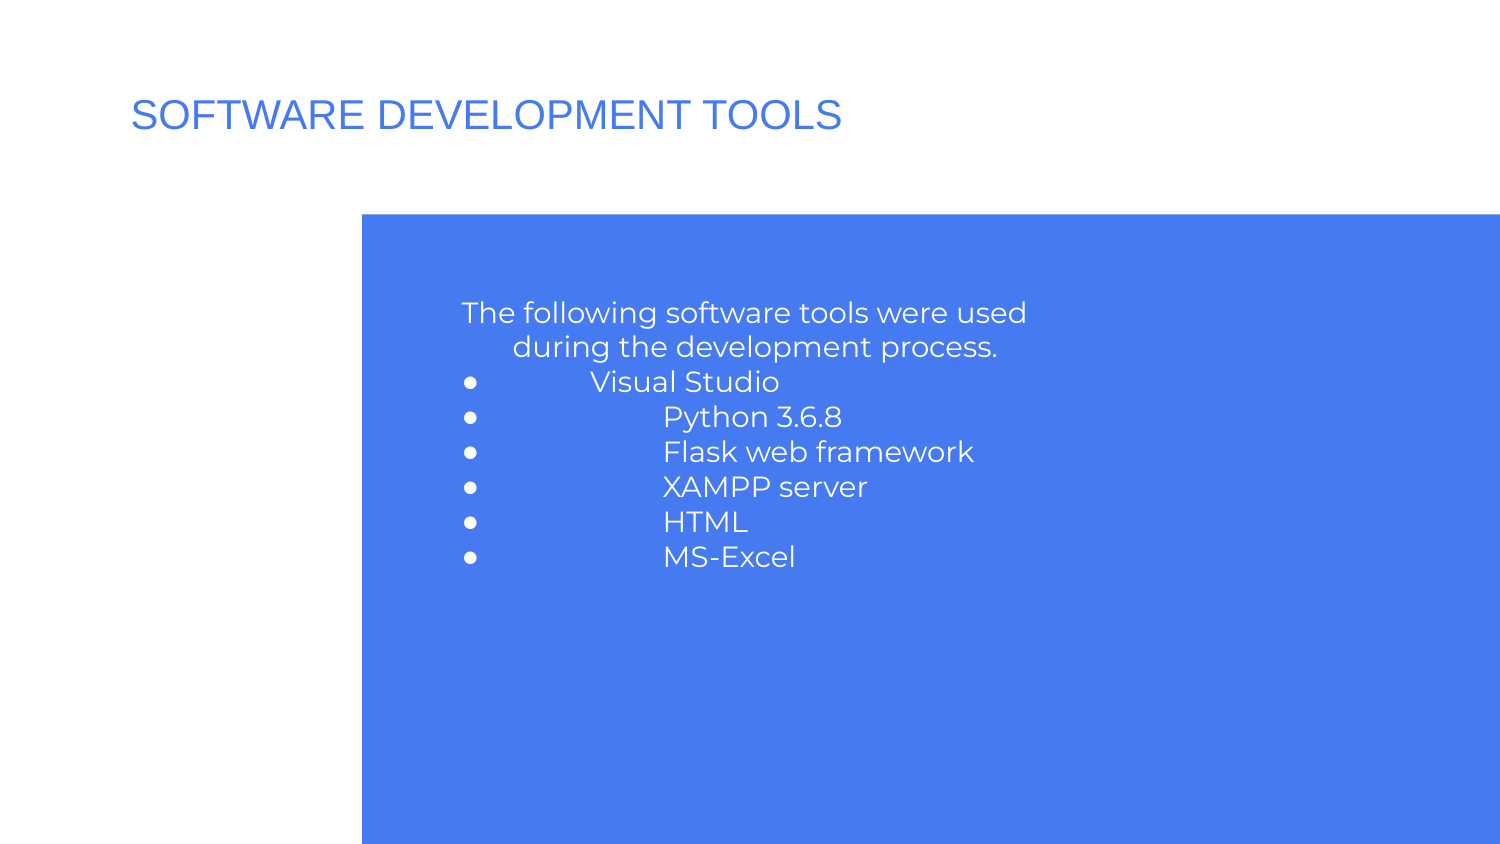

# SOFTWARE DEVELOPMENT TOOLS
The following software tools were used during the development process.
          Visual Studio
	Python 3.6.8
	Flask web framework
	XAMPP server
	HTML
	MS-Excel